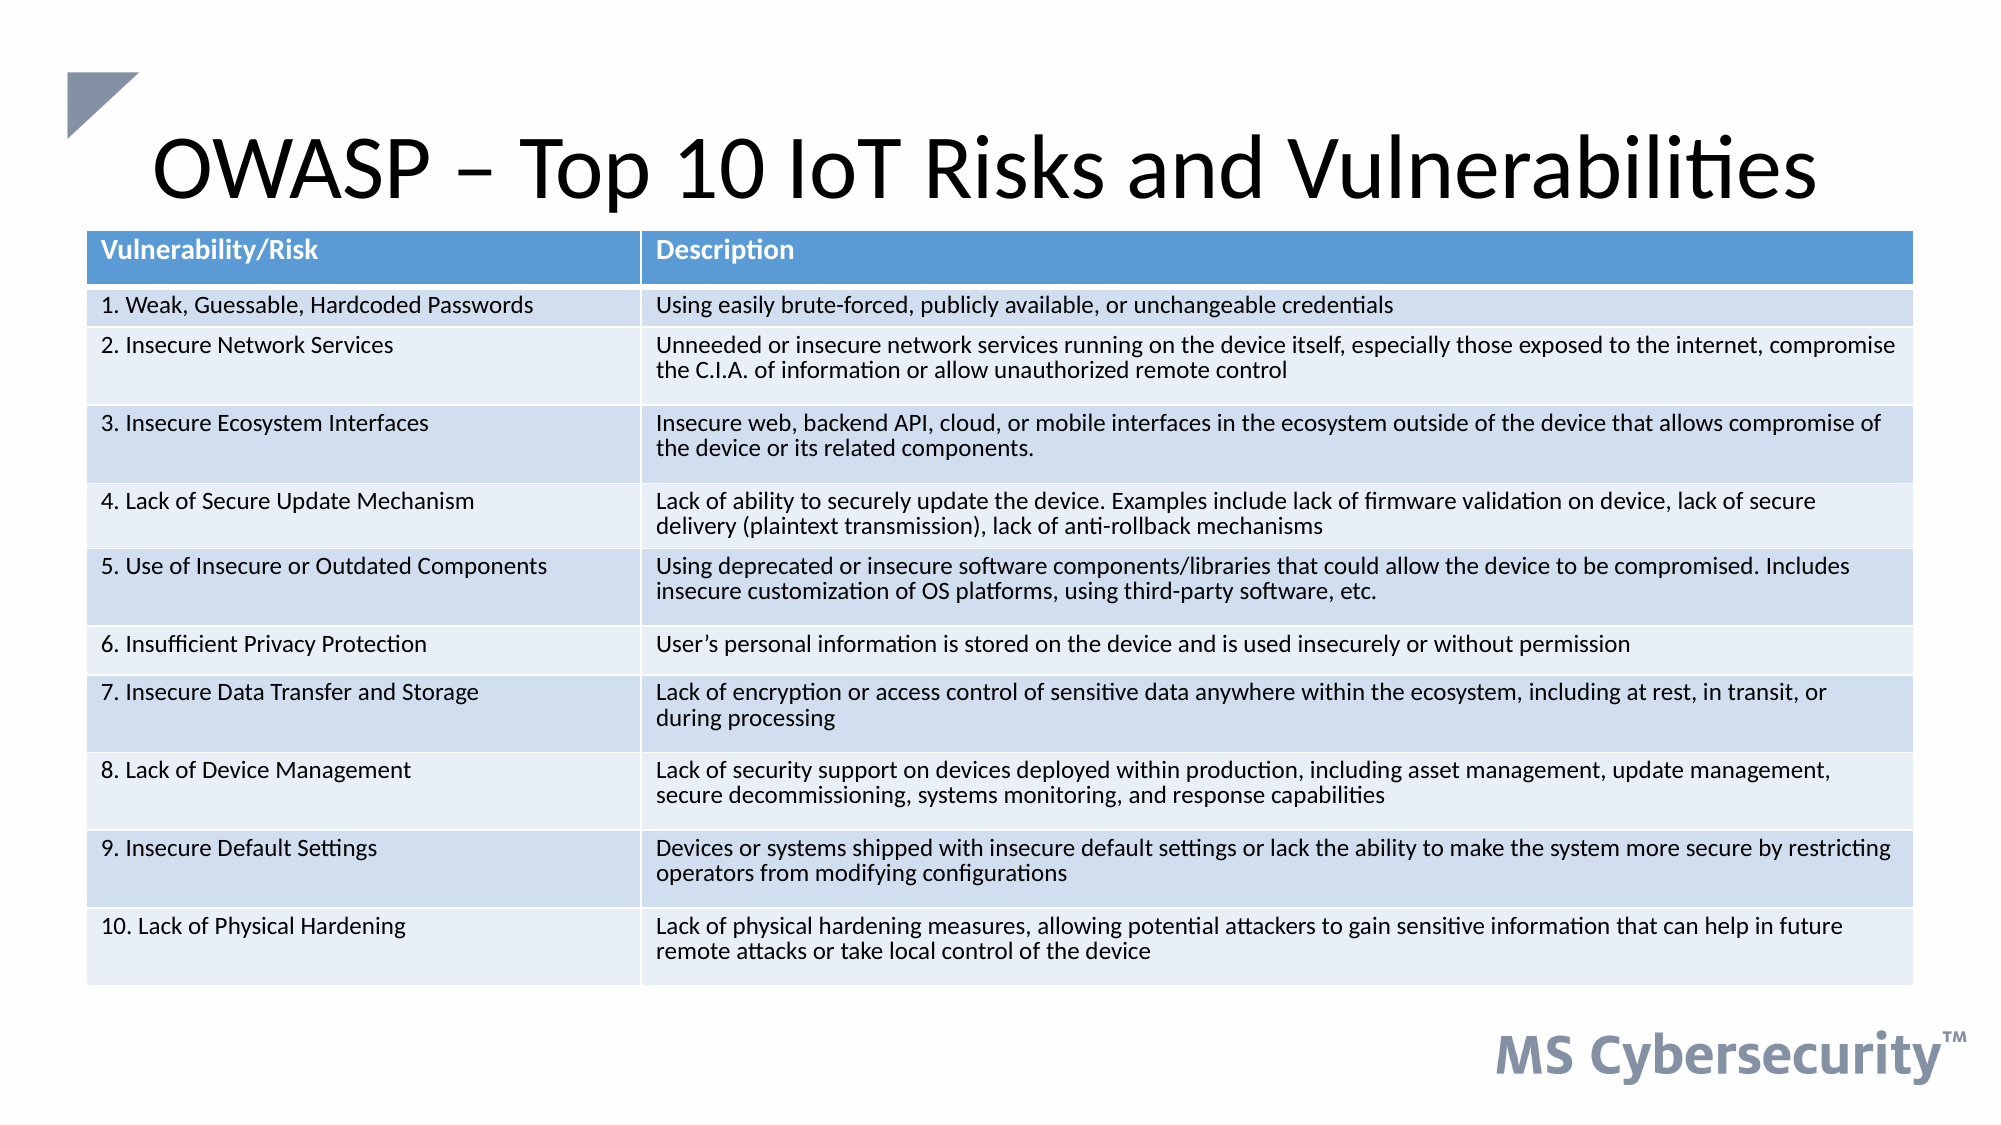

# OWASP – Top 10 IoT Risks and Vulnerabilities
| Vulnerability/Risk | Description |
| --- | --- |
| 1. Weak, Guessable, Hardcoded Passwords | Using easily brute-forced, publicly available, or unchangeable credentials |
| 2. Insecure Network Services | Unneeded or insecure network services running on the device itself, especially those exposed to the internet, compromise the C.I.A. of information or allow unauthorized remote control |
| 3. Insecure Ecosystem Interfaces | Insecure web, backend API, cloud, or mobile interfaces in the ecosystem outside of the device that allows compromise of the device or its related components. |
| 4. Lack of Secure Update Mechanism | Lack of ability to securely update the device. Examples include lack of firmware validation on device, lack of secure delivery (plaintext transmission), lack of anti-rollback mechanisms |
| 5. Use of Insecure or Outdated Components | Using deprecated or insecure software components/libraries that could allow the device to be compromised. Includes insecure customization of OS platforms, using third-party software, etc. |
| 6. Insufficient Privacy Protection | User’s personal information is stored on the device and is used insecurely or without permission |
| 7. Insecure Data Transfer and Storage | Lack of encryption or access control of sensitive data anywhere within the ecosystem, including at rest, in transit, or during processing |
| 8. Lack of Device Management | Lack of security support on devices deployed within production, including asset management, update management, secure decommissioning, systems monitoring, and response capabilities |
| 9. Insecure Default Settings | Devices or systems shipped with insecure default settings or lack the ability to make the system more secure by restricting operators from modifying configurations |
| 10. Lack of Physical Hardening | Lack of physical hardening measures, allowing potential attackers to gain sensitive information that can help in future remote attacks or take local control of the device |